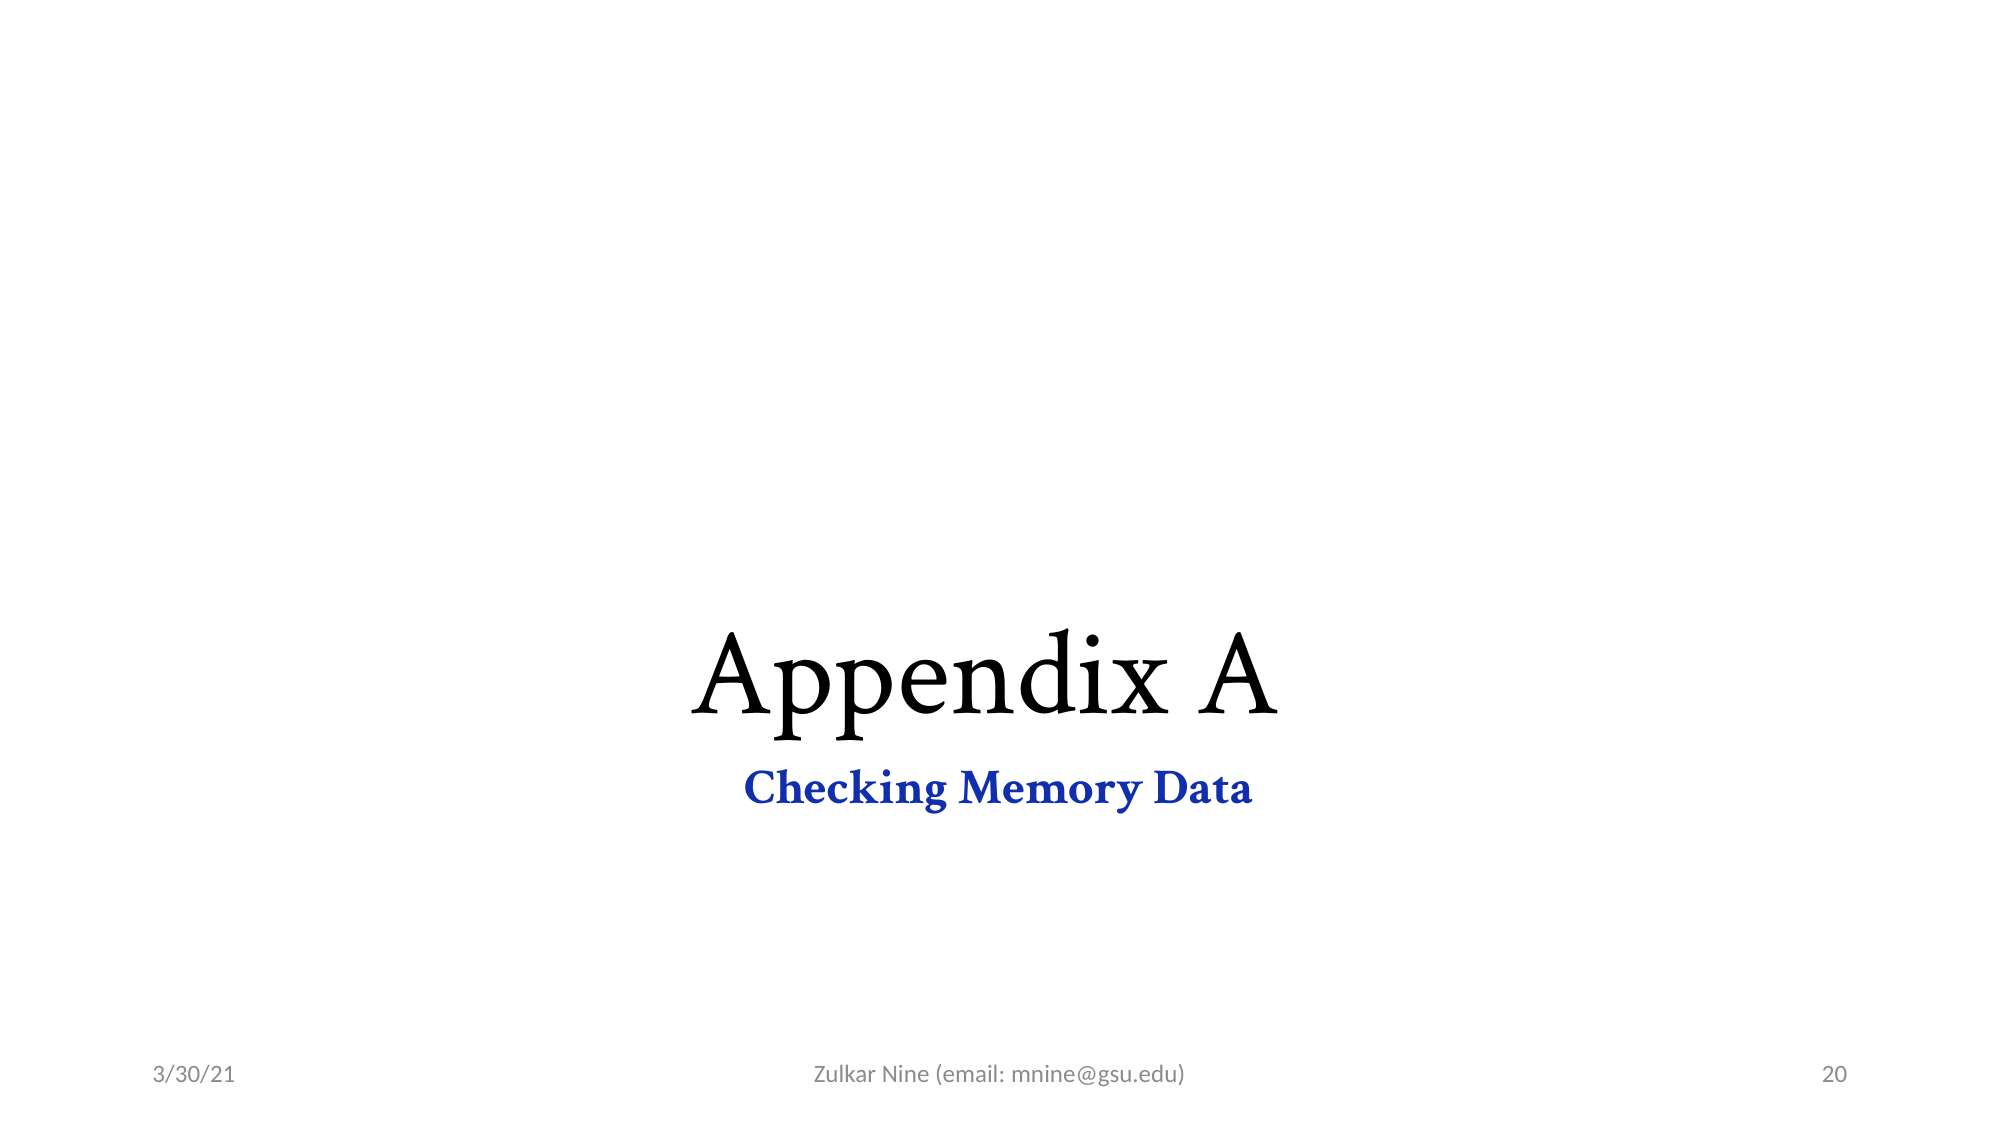

# Appendix A
Checking Memory Data
3/30/21
Zulkar Nine (email: mnine@gsu.edu)
20